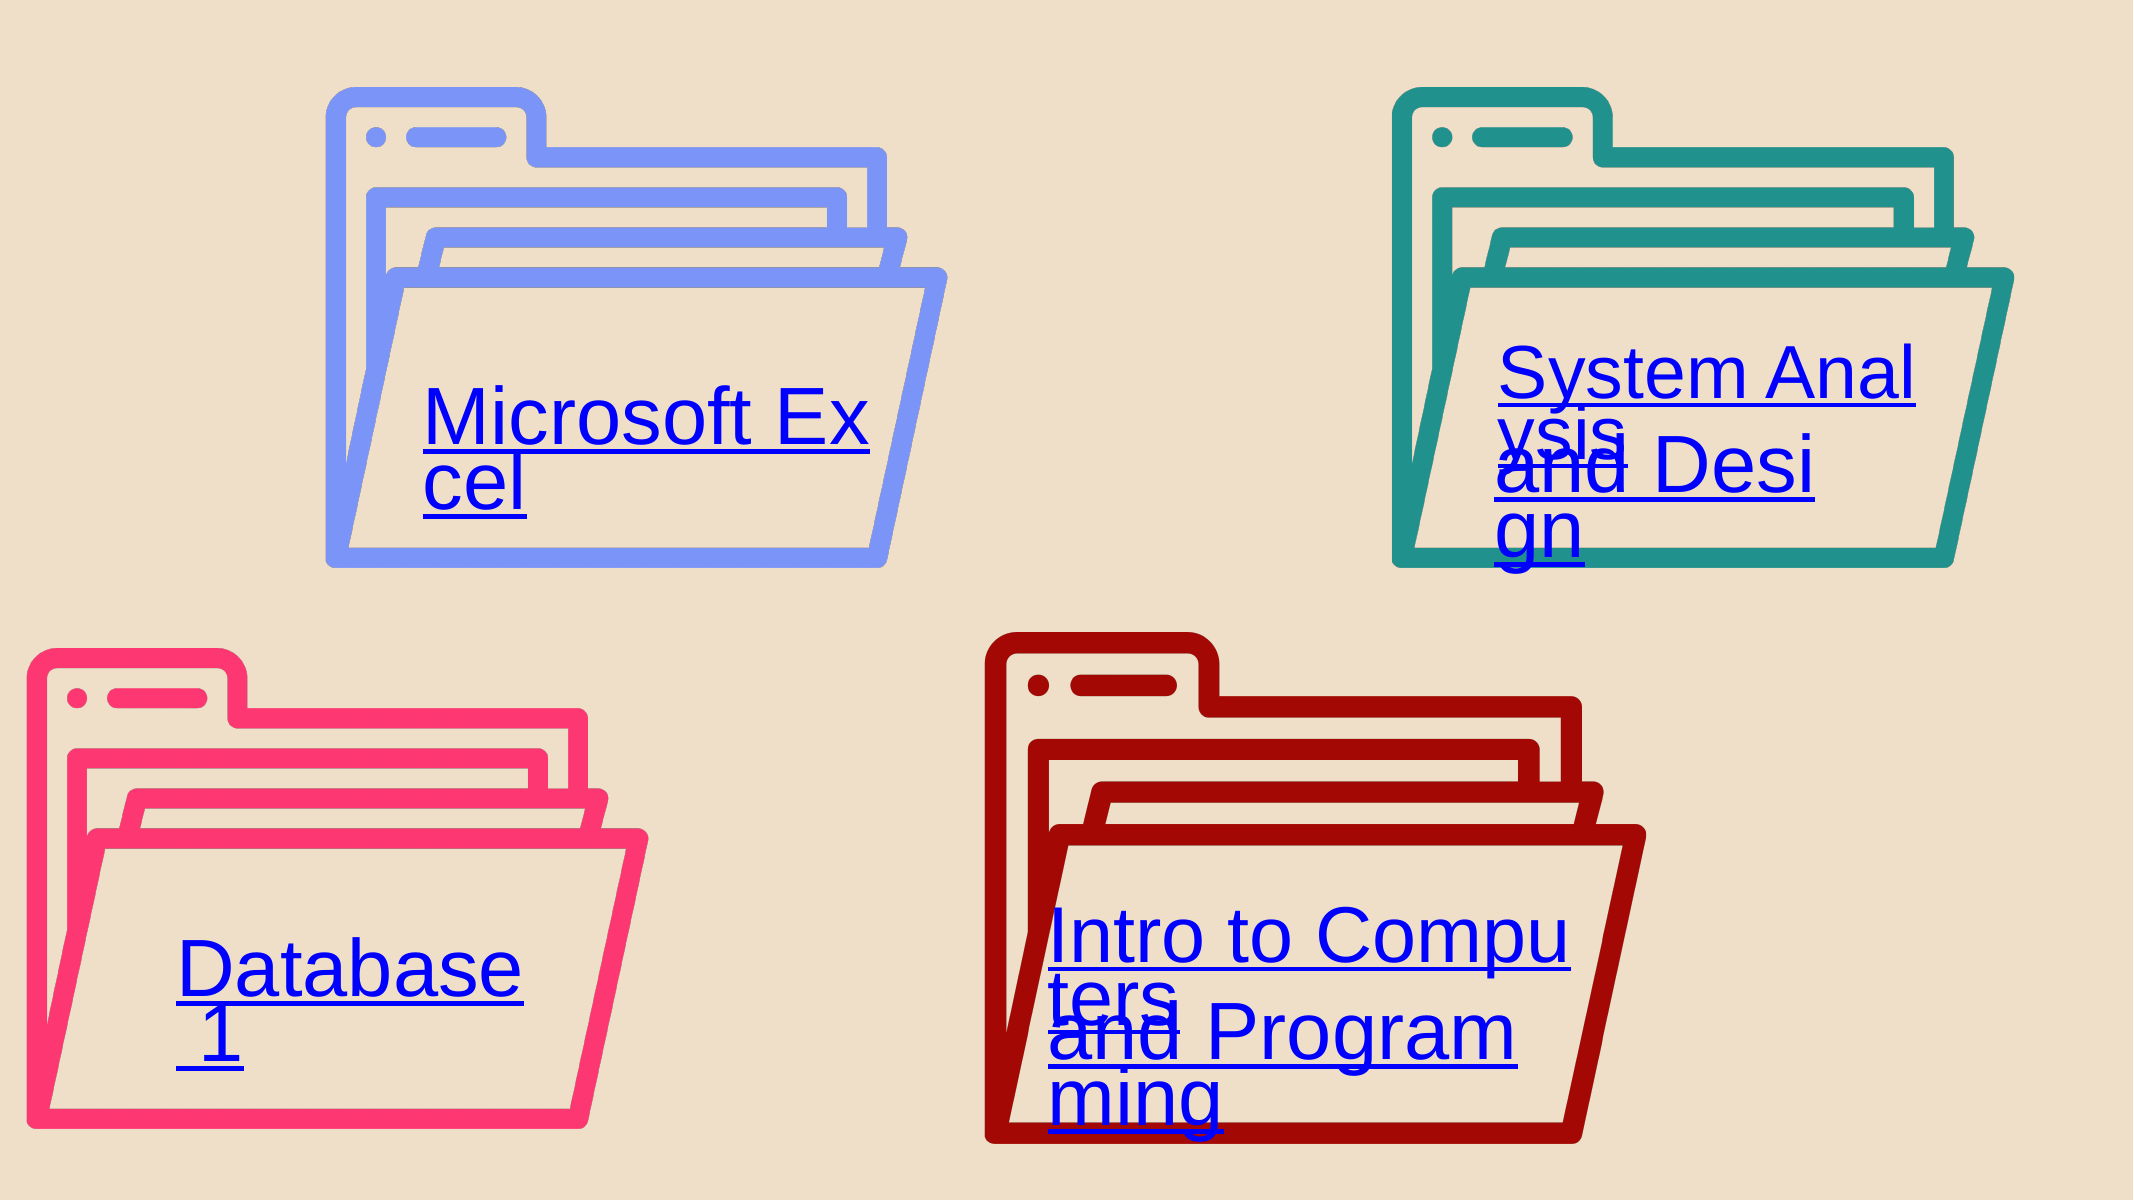

System Analysis
and Design
Microsoft Excel

Intro to Computers
Database 1
and Programming